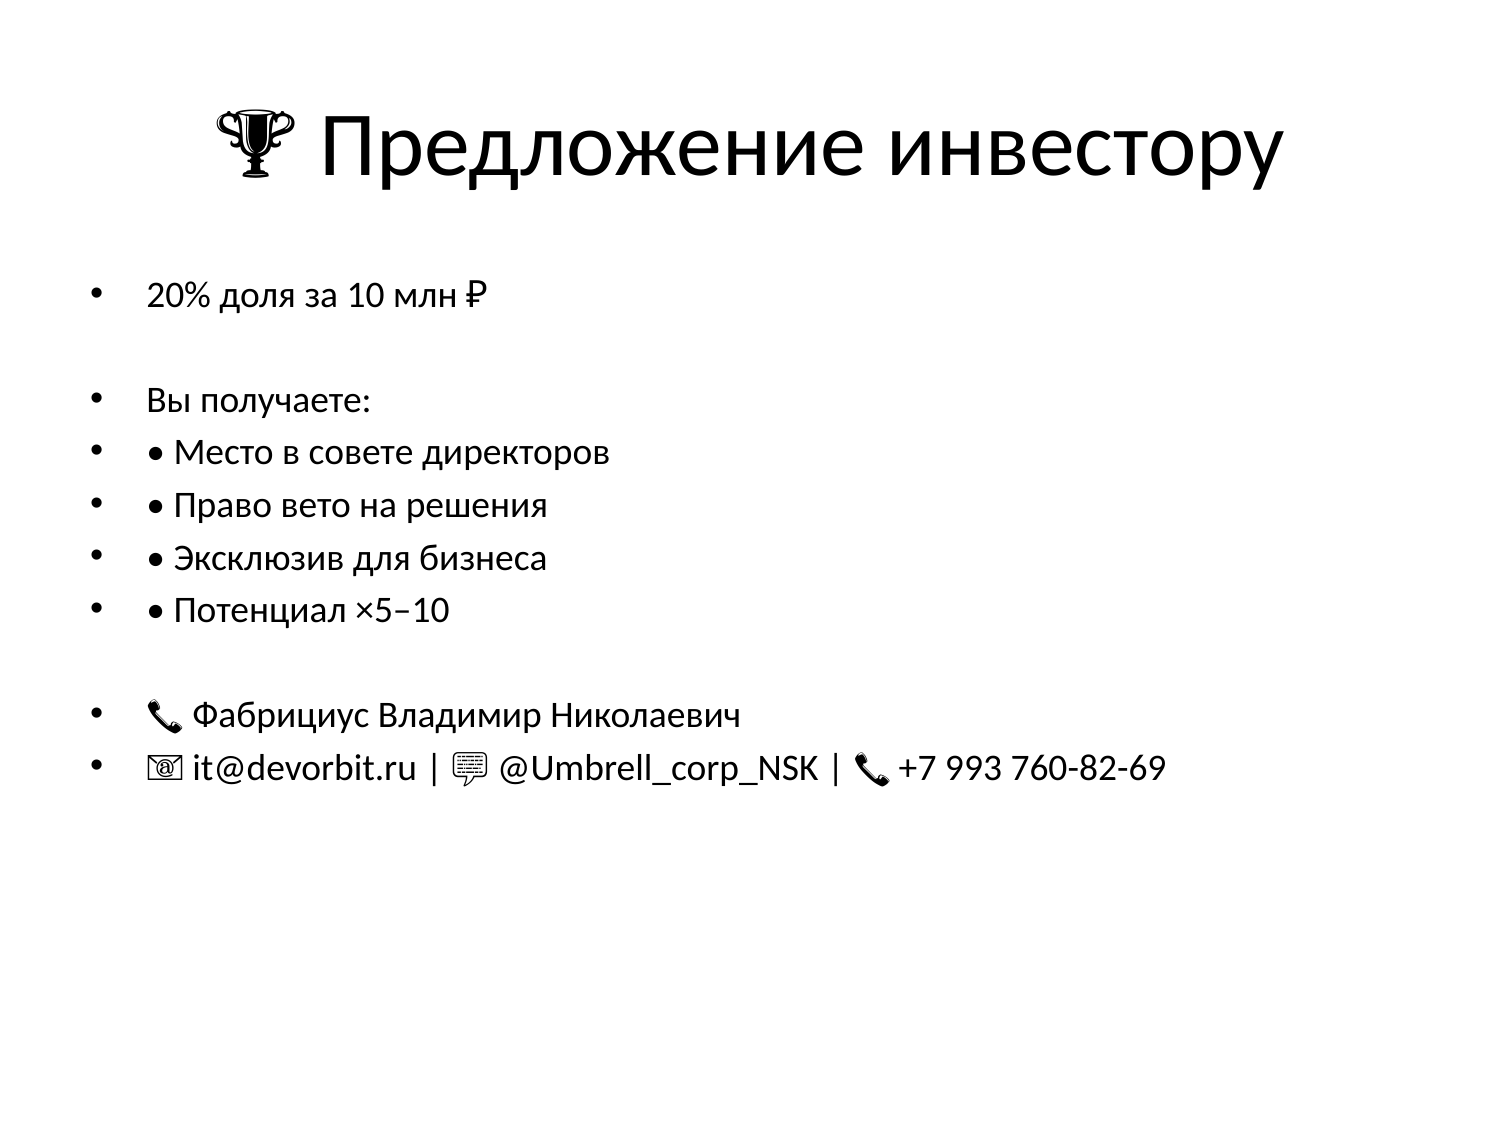

# 🏆 Предложение инвестору
20% доля за 10 млн ₽

Вы получаете:
• Место в совете директоров
• Право вето на решения
• Эксклюзив для бизнеса
• Потенциал ×5–10

📞 Фабрициус Владимир Николаевич
📧 it@devorbit.ru | 💬 @Umbrell_corp_NSK | 📞 +7 993 760-82-69